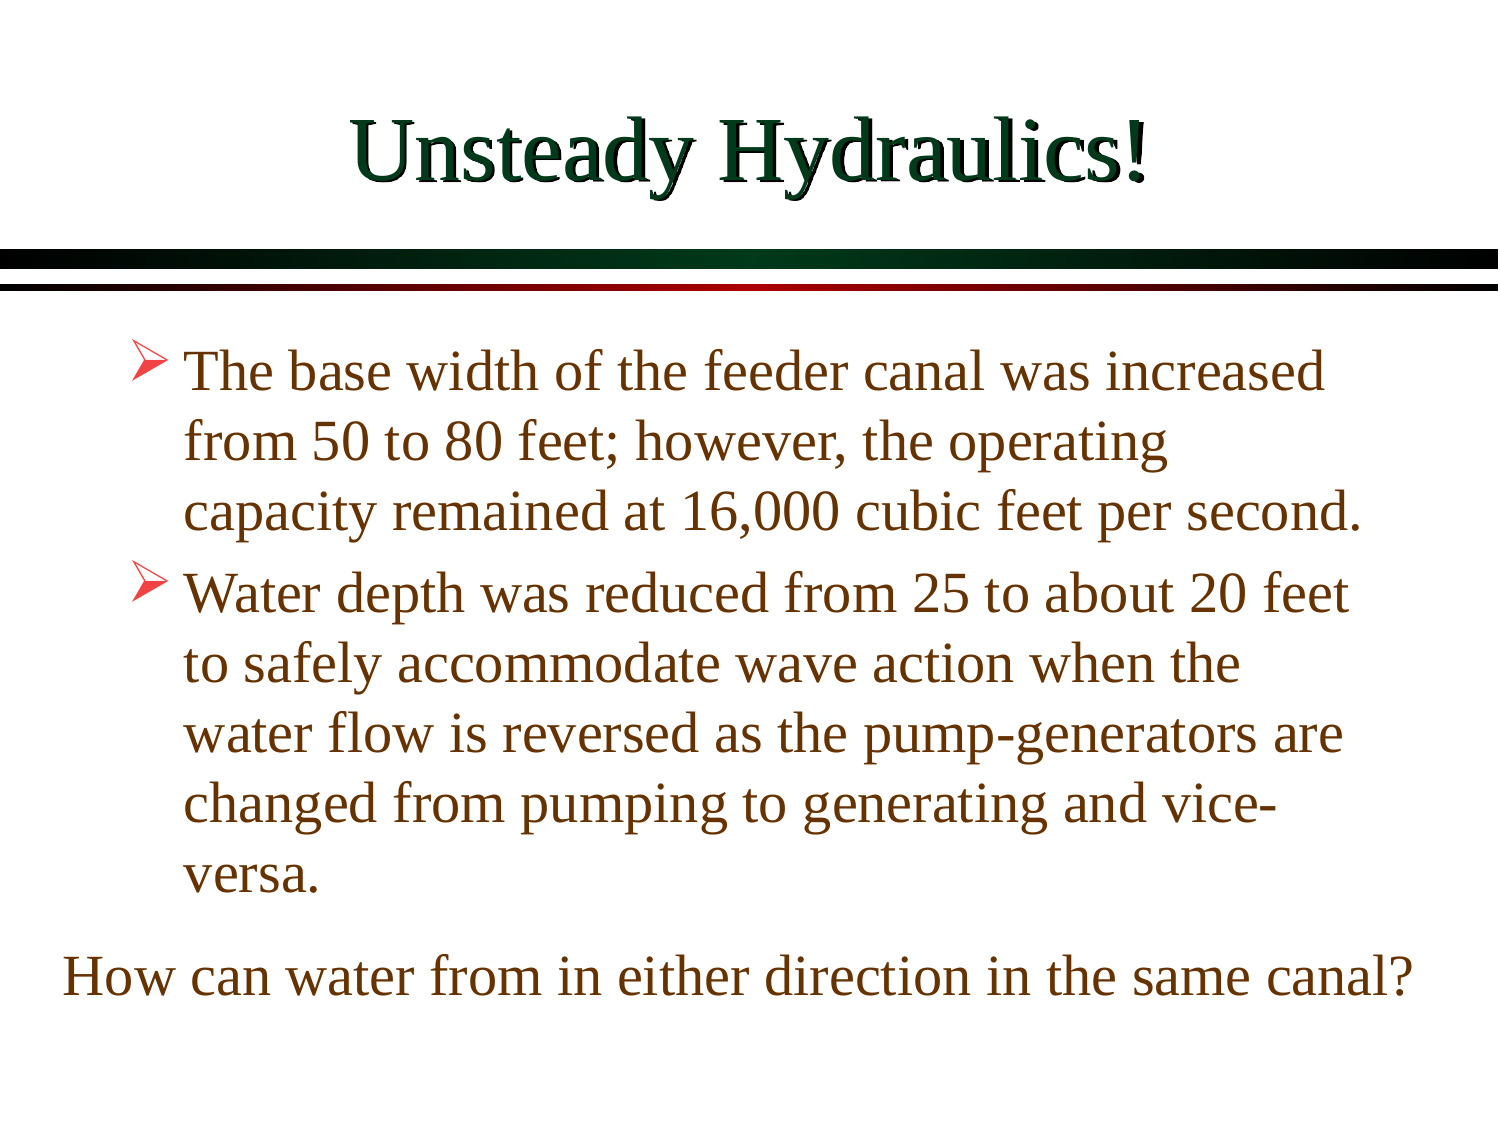

# Unsteady Hydraulics!
The base width of the feeder canal was increased from 50 to 80 feet; however, the operating capacity remained at 16,000 cubic feet per second.
Water depth was reduced from 25 to about 20 feet to safely accommodate wave action when the water flow is reversed as the pump-generators are changed from pumping to generating and vice-versa.

How can water from in either direction in the same canal?